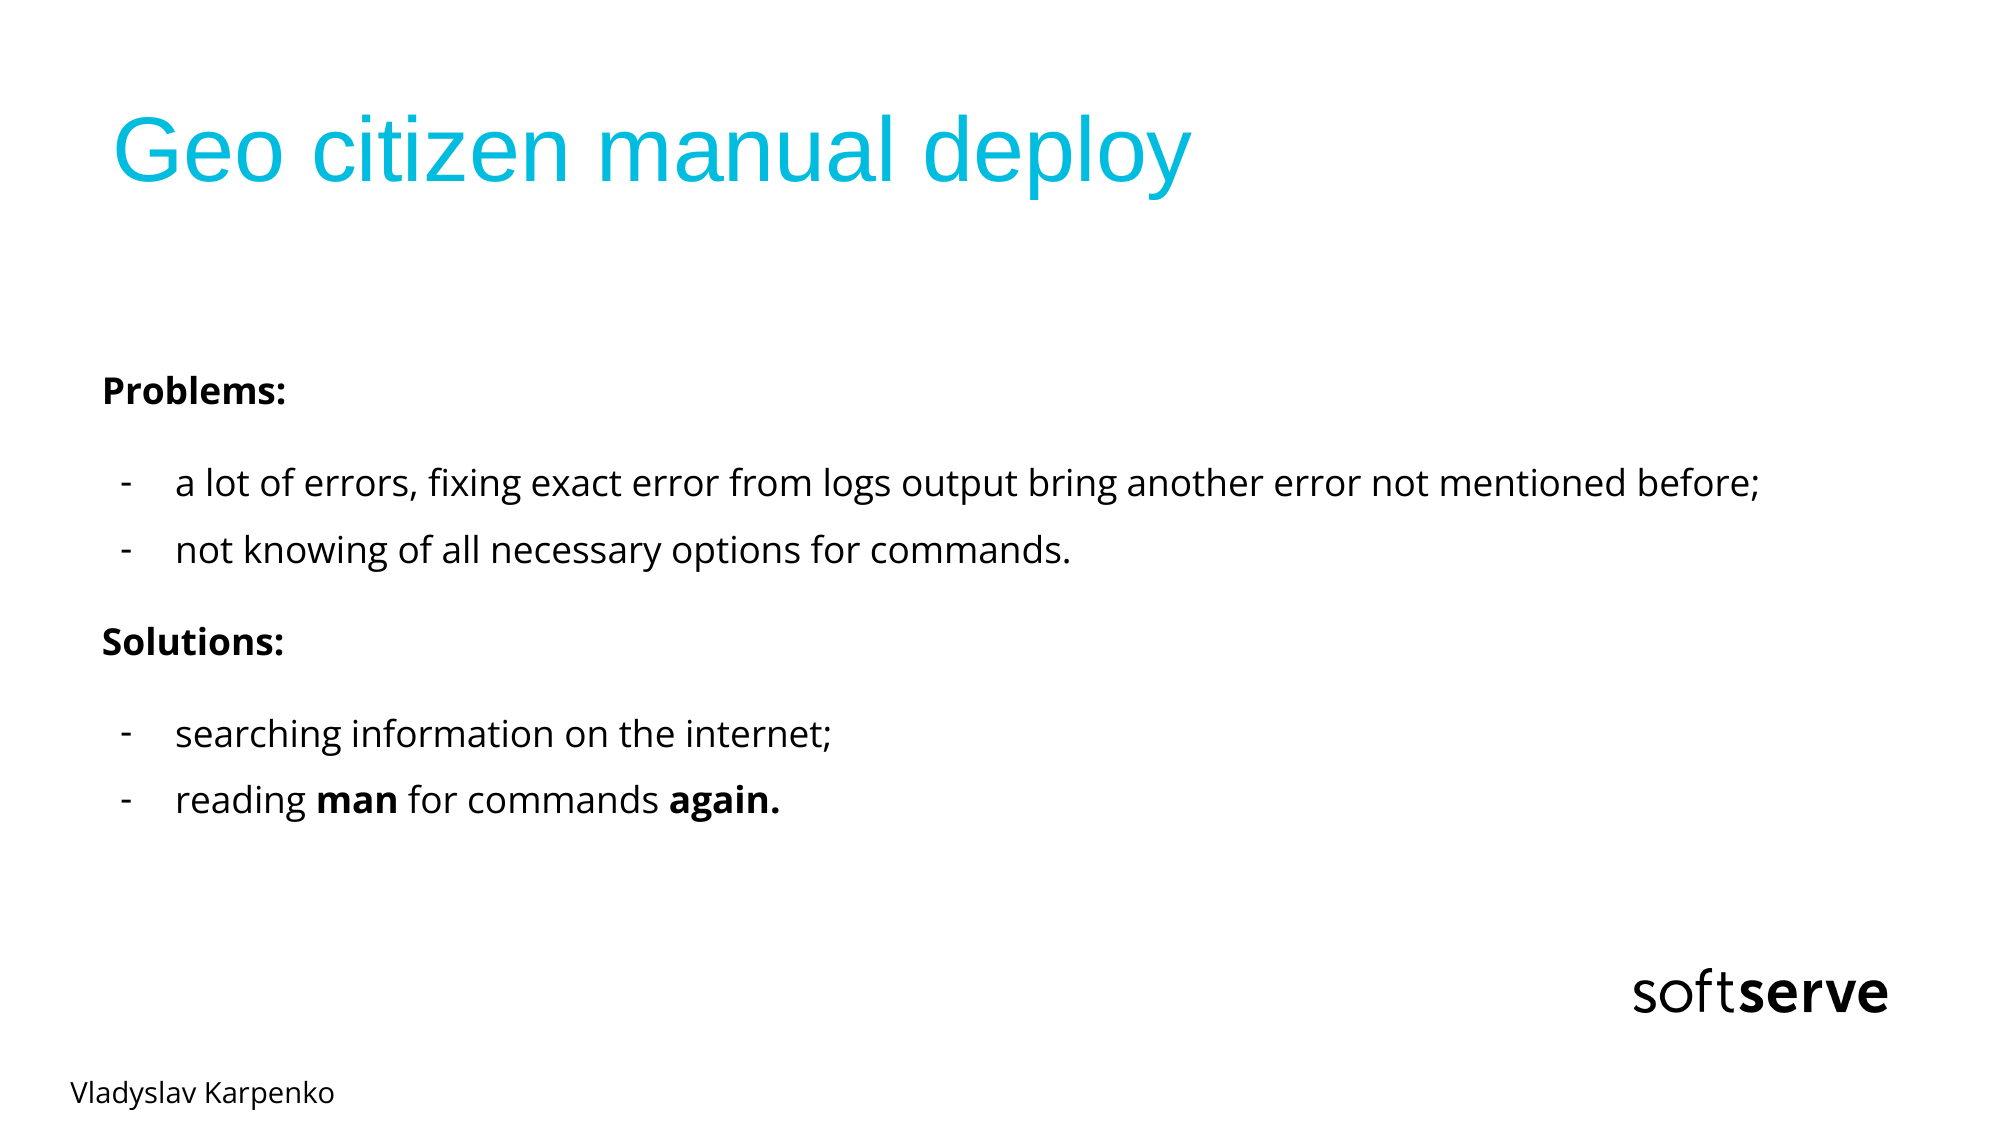

# Geo citizen manual deploy
Problems:
a lot of errors, fixing exact error from logs output bring another error not mentioned before;
not knowing of all necessary options for commands.
Solutions:
searching information on the internet;
reading man for commands again.

Vladyslav Karpenko